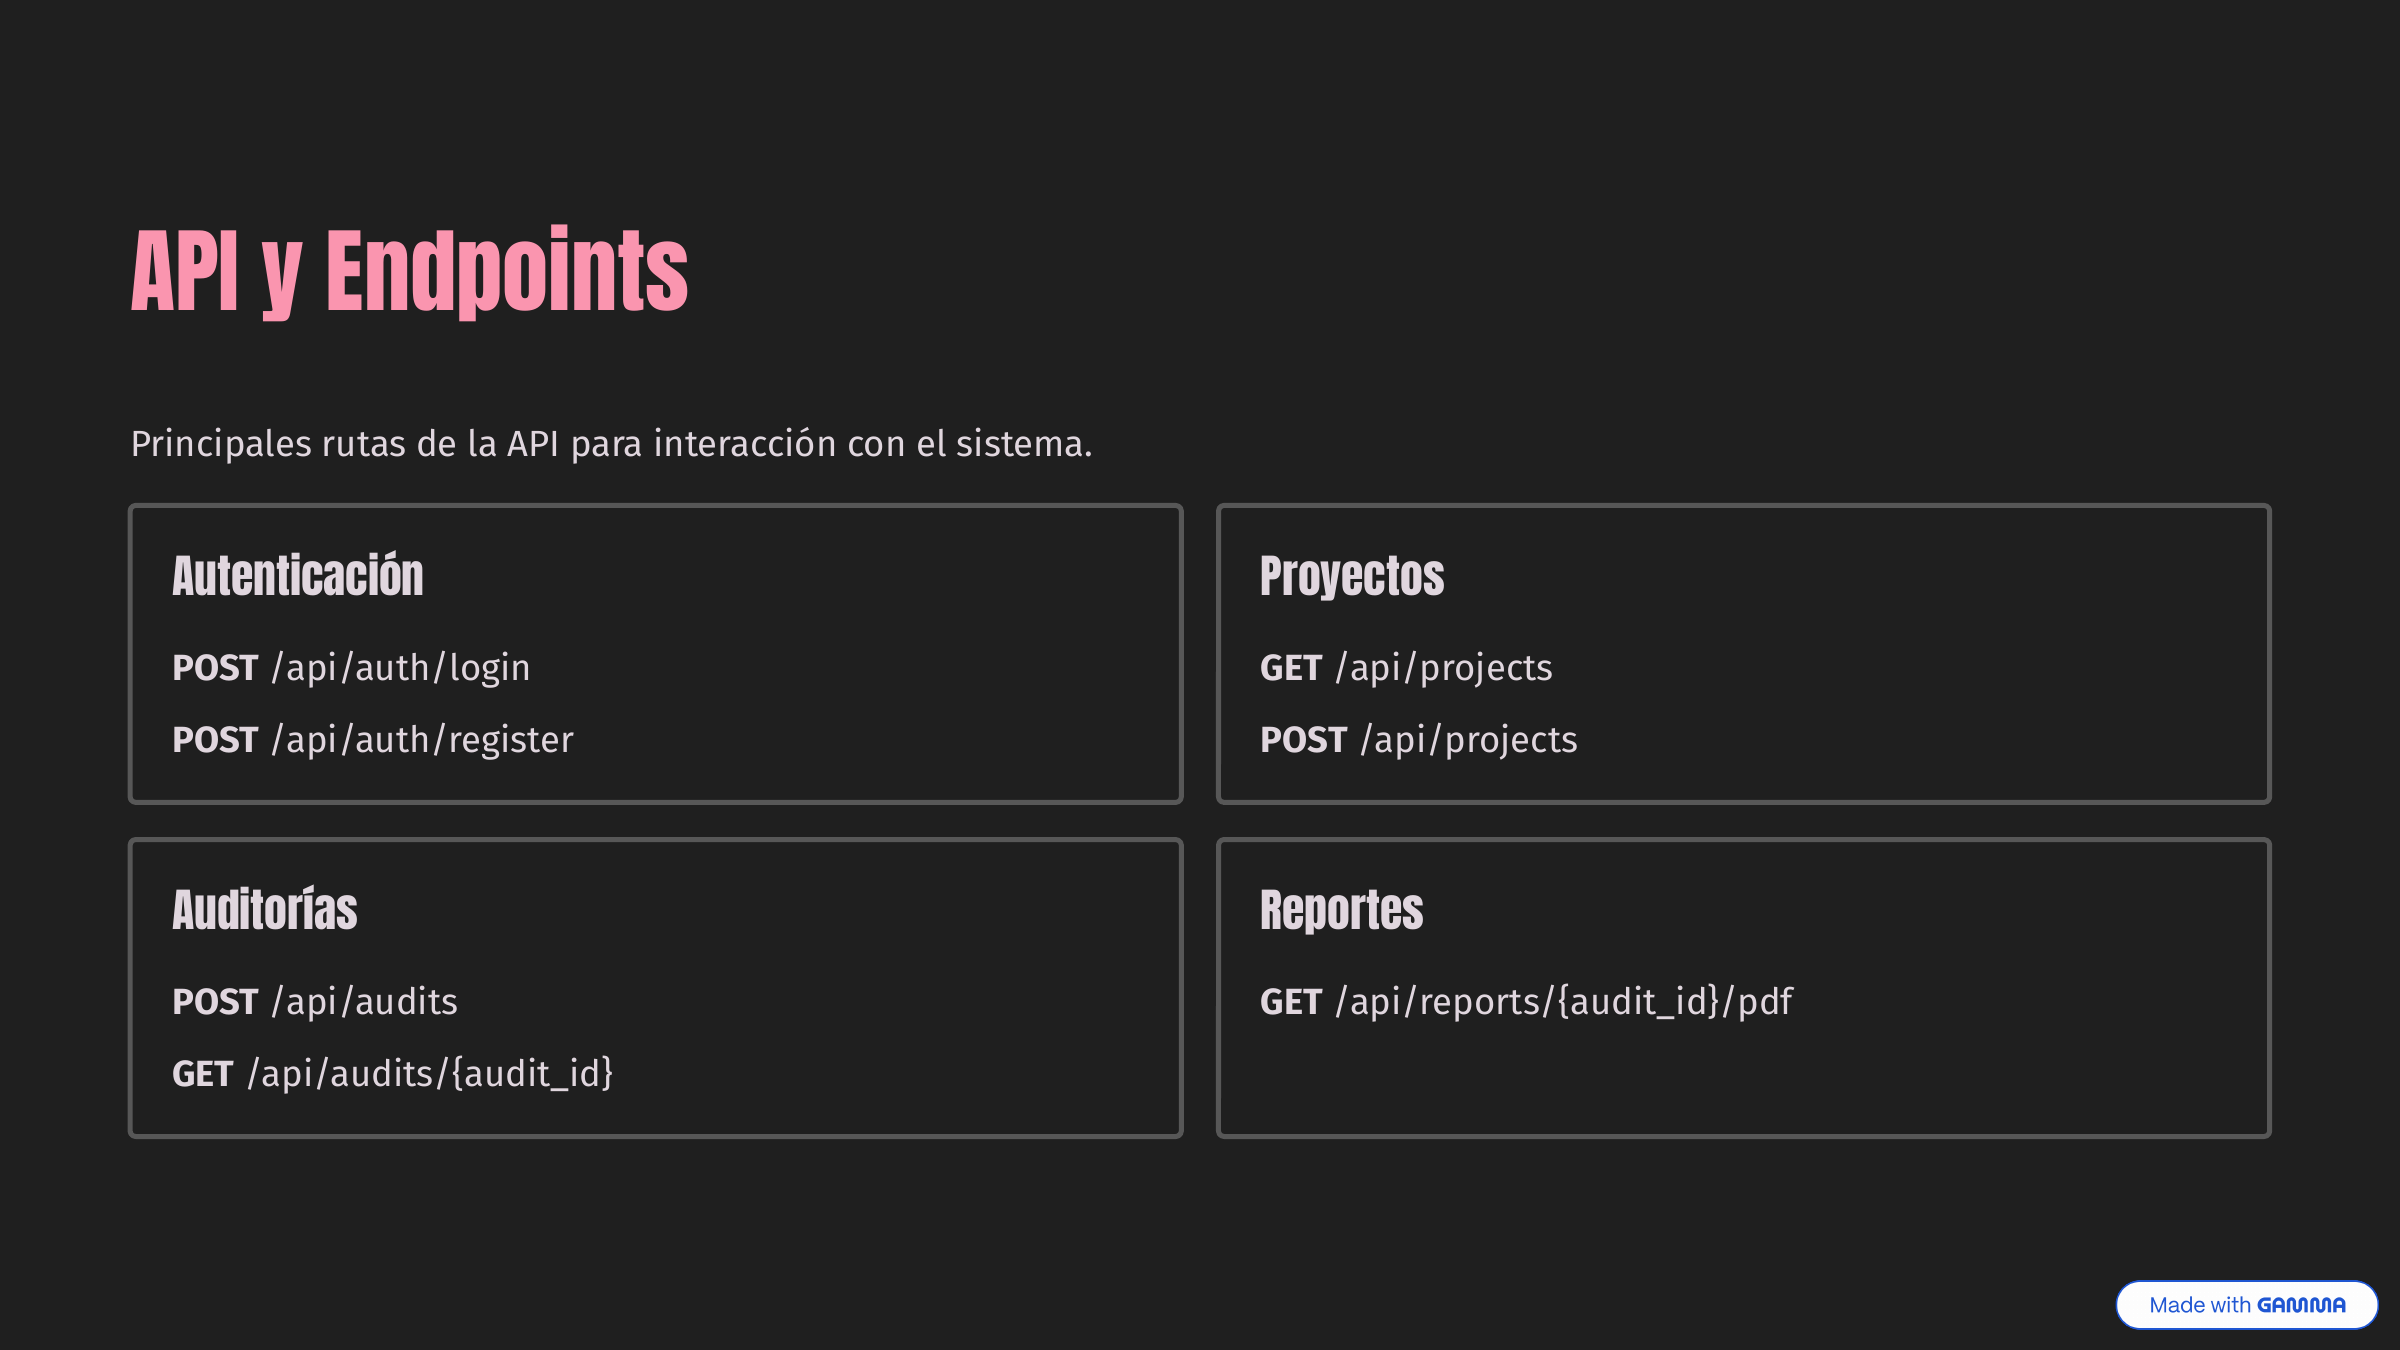

API y Endpoints
Principales rutas de la API para interacción con el sistema.

Autenticación
Proyectos
POST /api/auth/login
GET /api/projects
POST /api/auth/register
POST /api/projects

Auditorías
Reportes
POST /api/audits
GET /api/reports/{audit_id}/pdf
GET /api/audits/{audit_id}